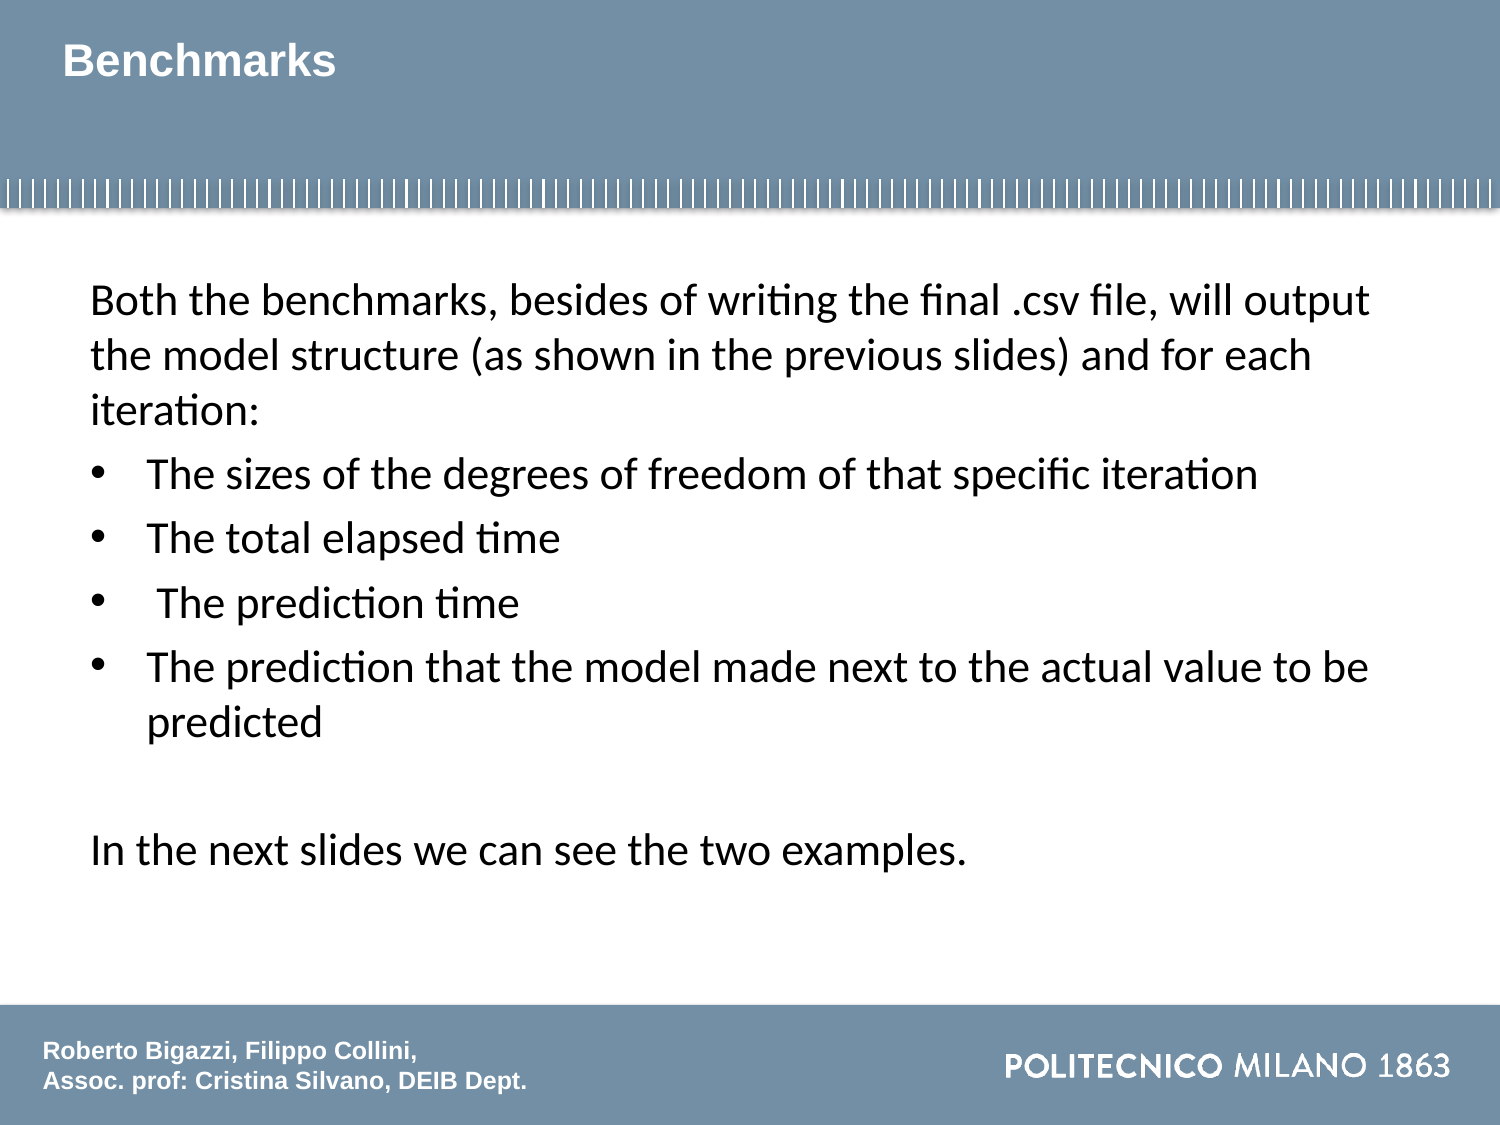

# Benchmarks
Both the benchmarks, besides of writing the final .csv file, will output the model structure (as shown in the previous slides) and for each iteration:
The sizes of the degrees of freedom of that specific iteration
The total elapsed time
 The prediction time
The prediction that the model made next to the actual value to be predicted

In the next slides we can see the two examples.